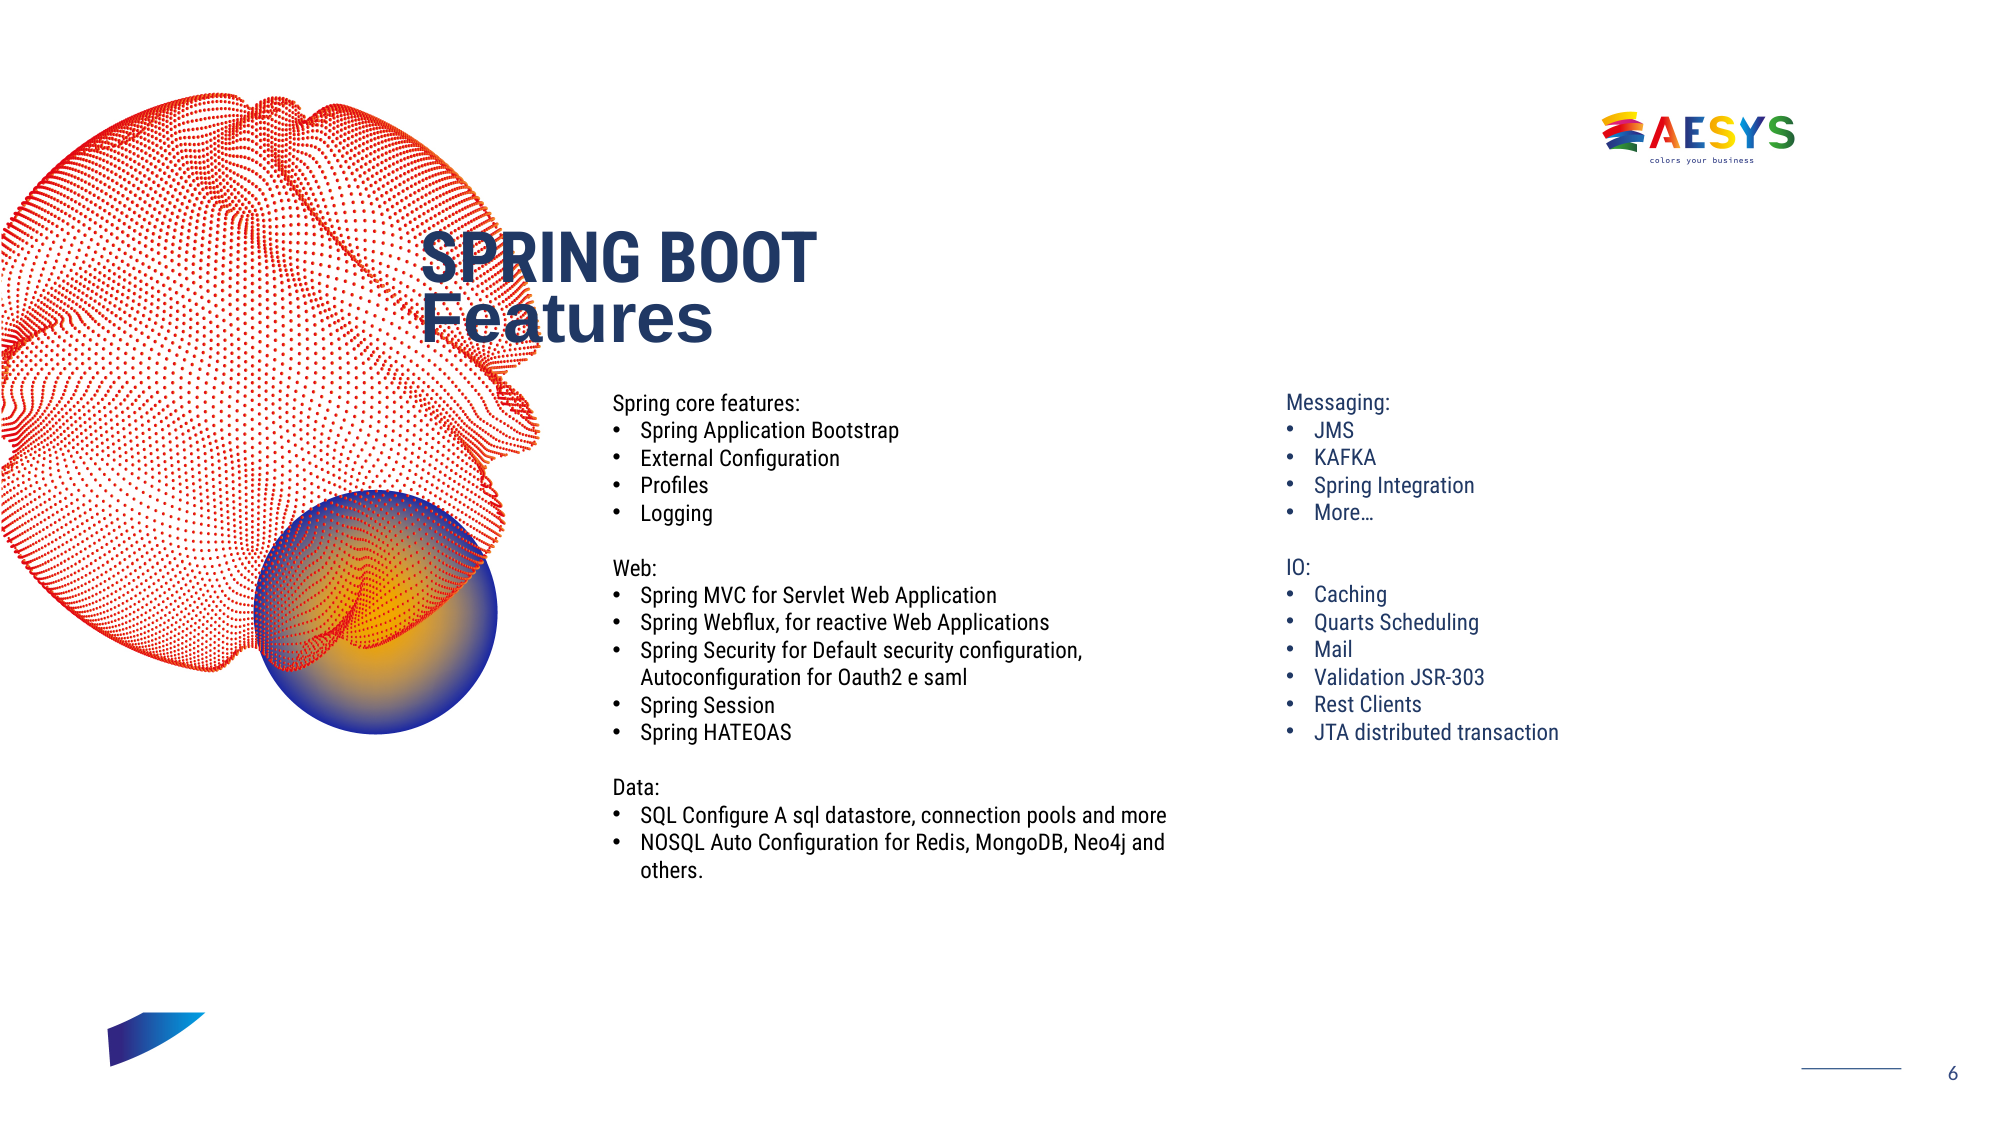

# SPRING BOOT Features
Messaging:
JMS
KAFKA
Spring Integration
More…

IO:
Caching
Quarts Scheduling
Mail
Validation JSR-303
Rest Clients
JTA distributed transaction
Spring core features:
Spring Application Bootstrap
External Configuration
Profiles
Logging

Web:
Spring MVC for Servlet Web Application
Spring Webflux, for reactive Web Applications
Spring Security for Default security configuration, Autoconfiguration for Oauth2 e saml
Spring Session
Spring HATEOAS

Data:
SQL Configure A sql datastore, connection pools and more
NOSQL Auto Configuration for Redis, MongoDB, Neo4j and others.

6